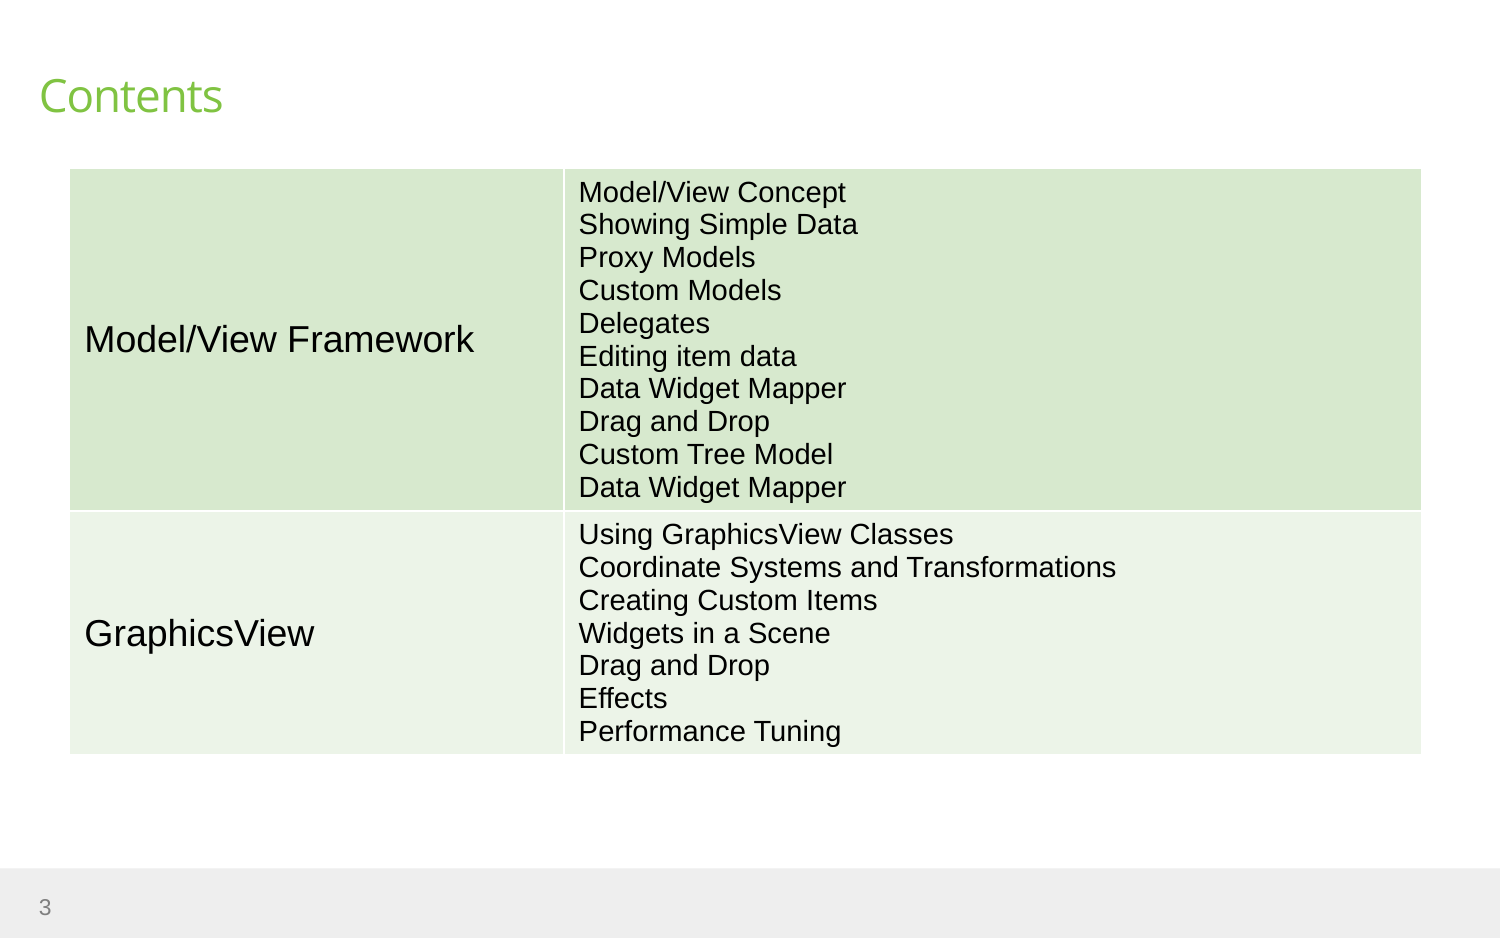

# Contents
| Model/View Framework | Model/View Concept Showing Simple Data Proxy Models Custom Models Delegates Editing item data Data Widget Mapper Drag and Drop Custom Tree Model Data Widget Mapper |
| --- | --- |
| GraphicsView | Using GraphicsView Classes Coordinate Systems and Transformations Creating Custom Items Widgets in a Scene Drag and Drop Effects Performance Tuning |
3